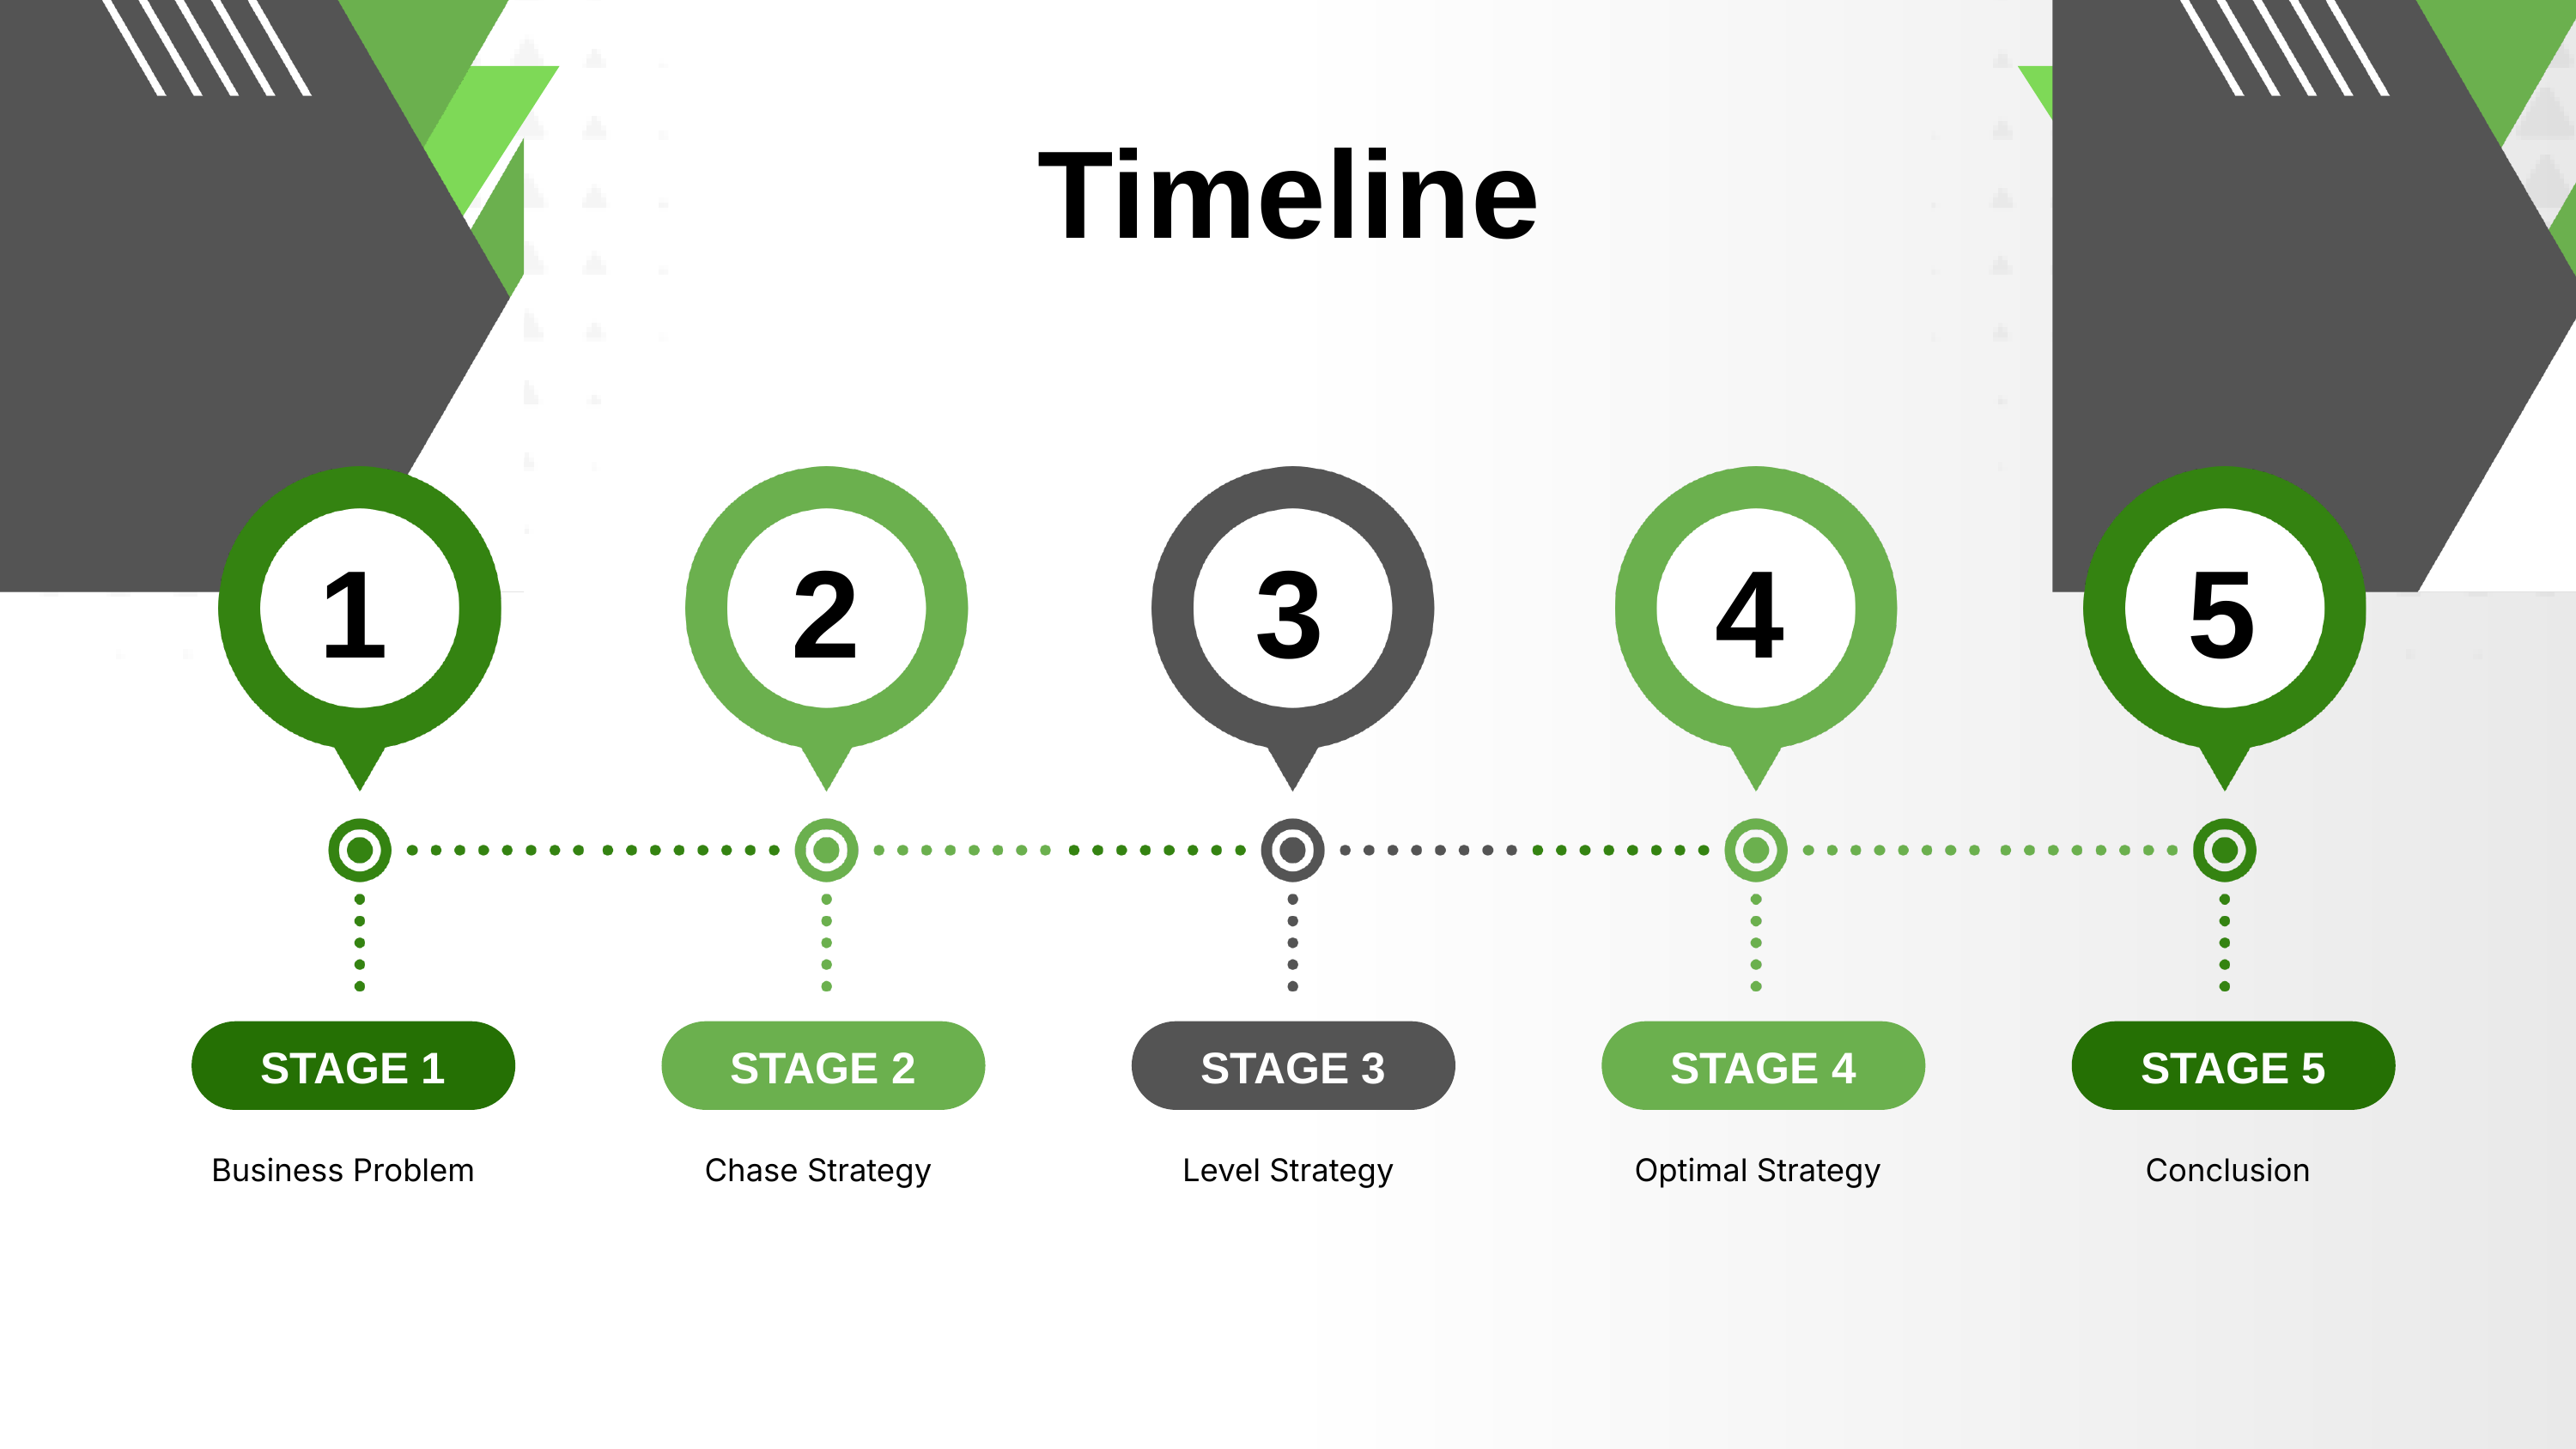

Timeline

1
2
3
4
5

STAGE 1
STAGE 2
STAGE 3
STAGE 4
STAGE 5
Business Problem
Chase Strategy
Level Strategy
Optimal Strategy
Conclusion